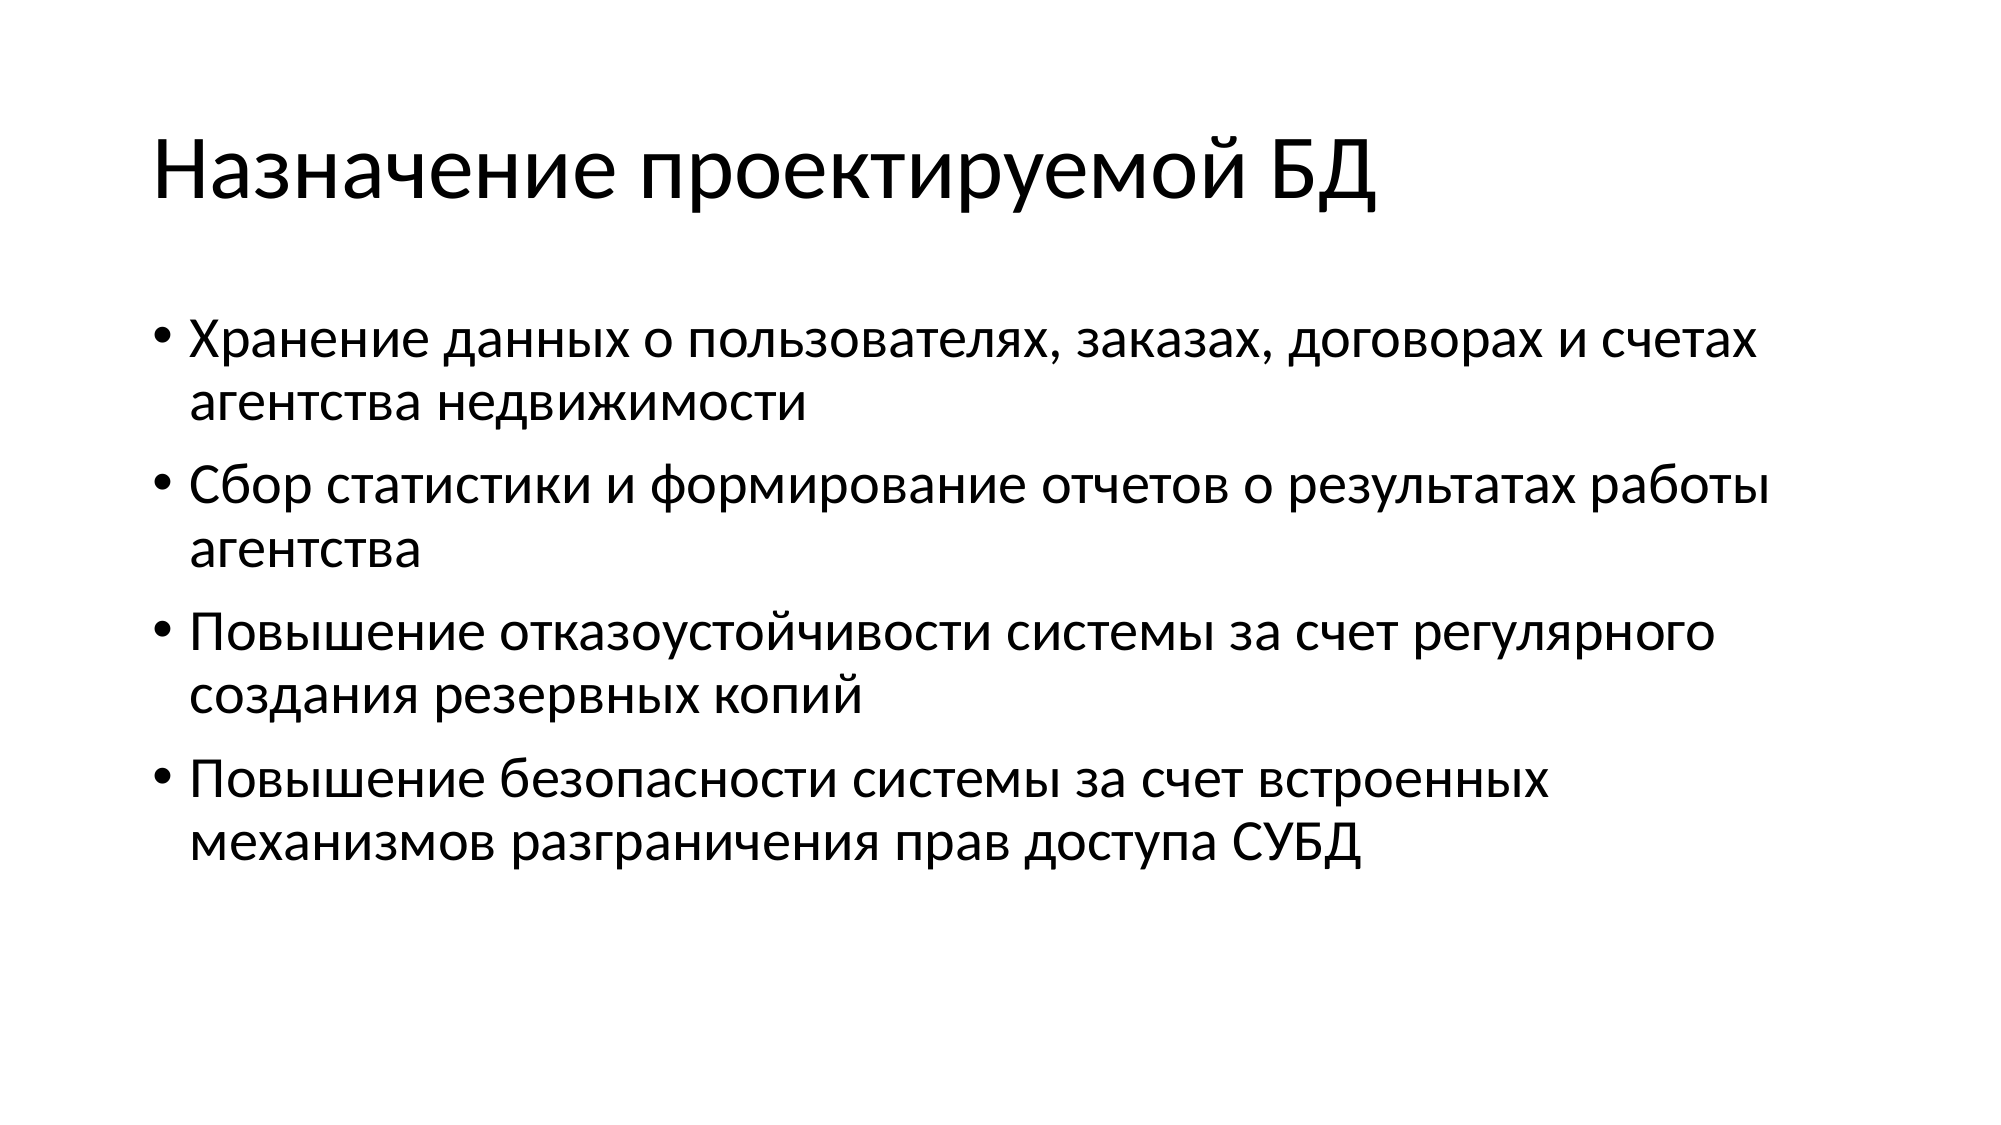

# Назначение проектируемой БД
Хранение данных о пользователях, заказах, договорах и счетах агентства недвижимости
Сбор статистики и формирование отчетов о результатах работы агентства
Повышение отказоустойчивости системы за счет регулярного создания резервных копий
Повышение безопасности системы за счет встроенных механизмов разграничения прав доступа СУБД